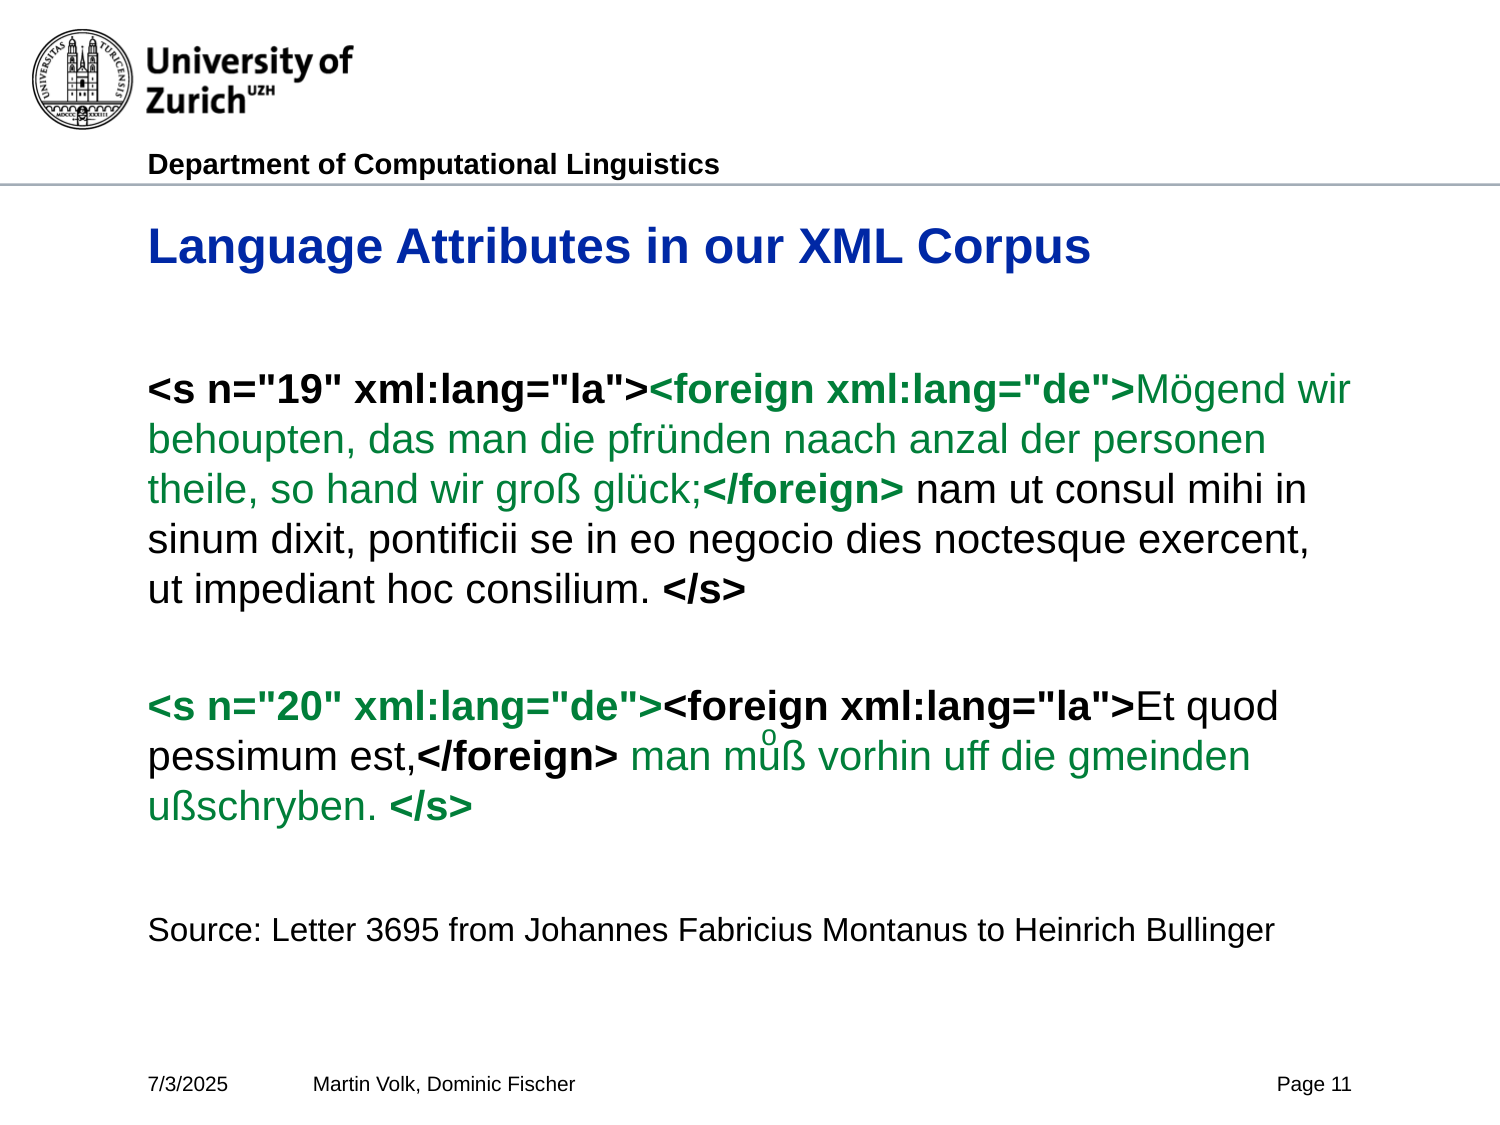

# Language Attributes in our XML Corpus
<s n="19" xml:lang="la"><foreign xml:lang="de">Mögend wir behoupten, das man die pfründen naach anzal der personen theile, so hand wir groß glück;</foreign> nam ut consul mihi in sinum dixit, pontificii se in eo negocio dies noctesque exercent, ut impediant hoc consilium. </s>
<s n="20" xml:lang="de"><foreign xml:lang="la">Et quod pessimum est,</foreign> man muͦß vorhin uff die gmeinden ußschryben. </s>

Source: Letter 3695 from Johannes Fabricius Montanus to Heinrich Bullinger

7/3/2025
Martin Volk, Dominic Fischer
Page 11